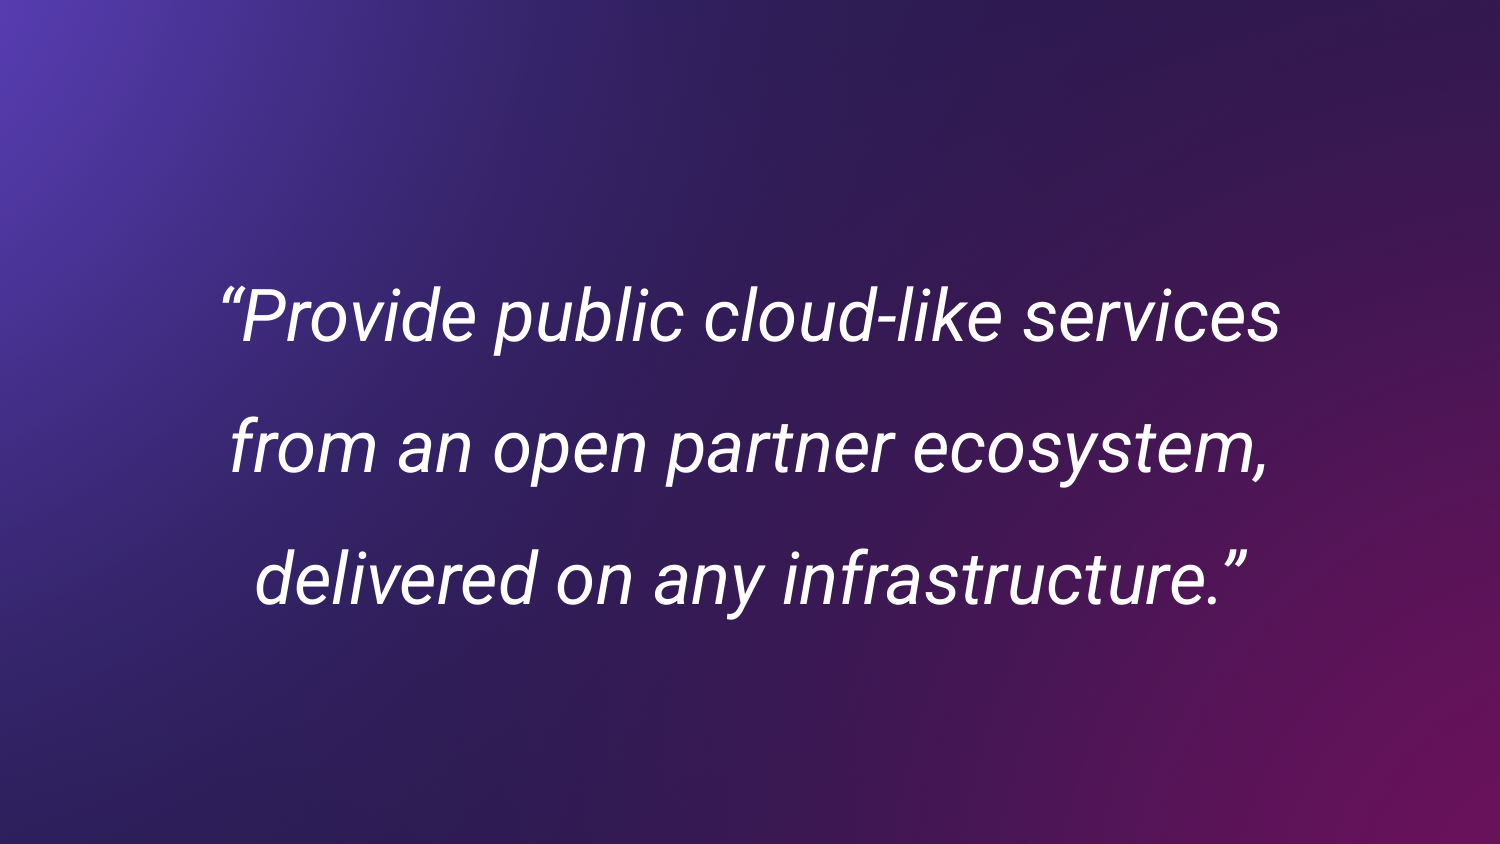

# “Provide public cloud-like services from an open partner ecosystem, delivered on any infrastructure.”